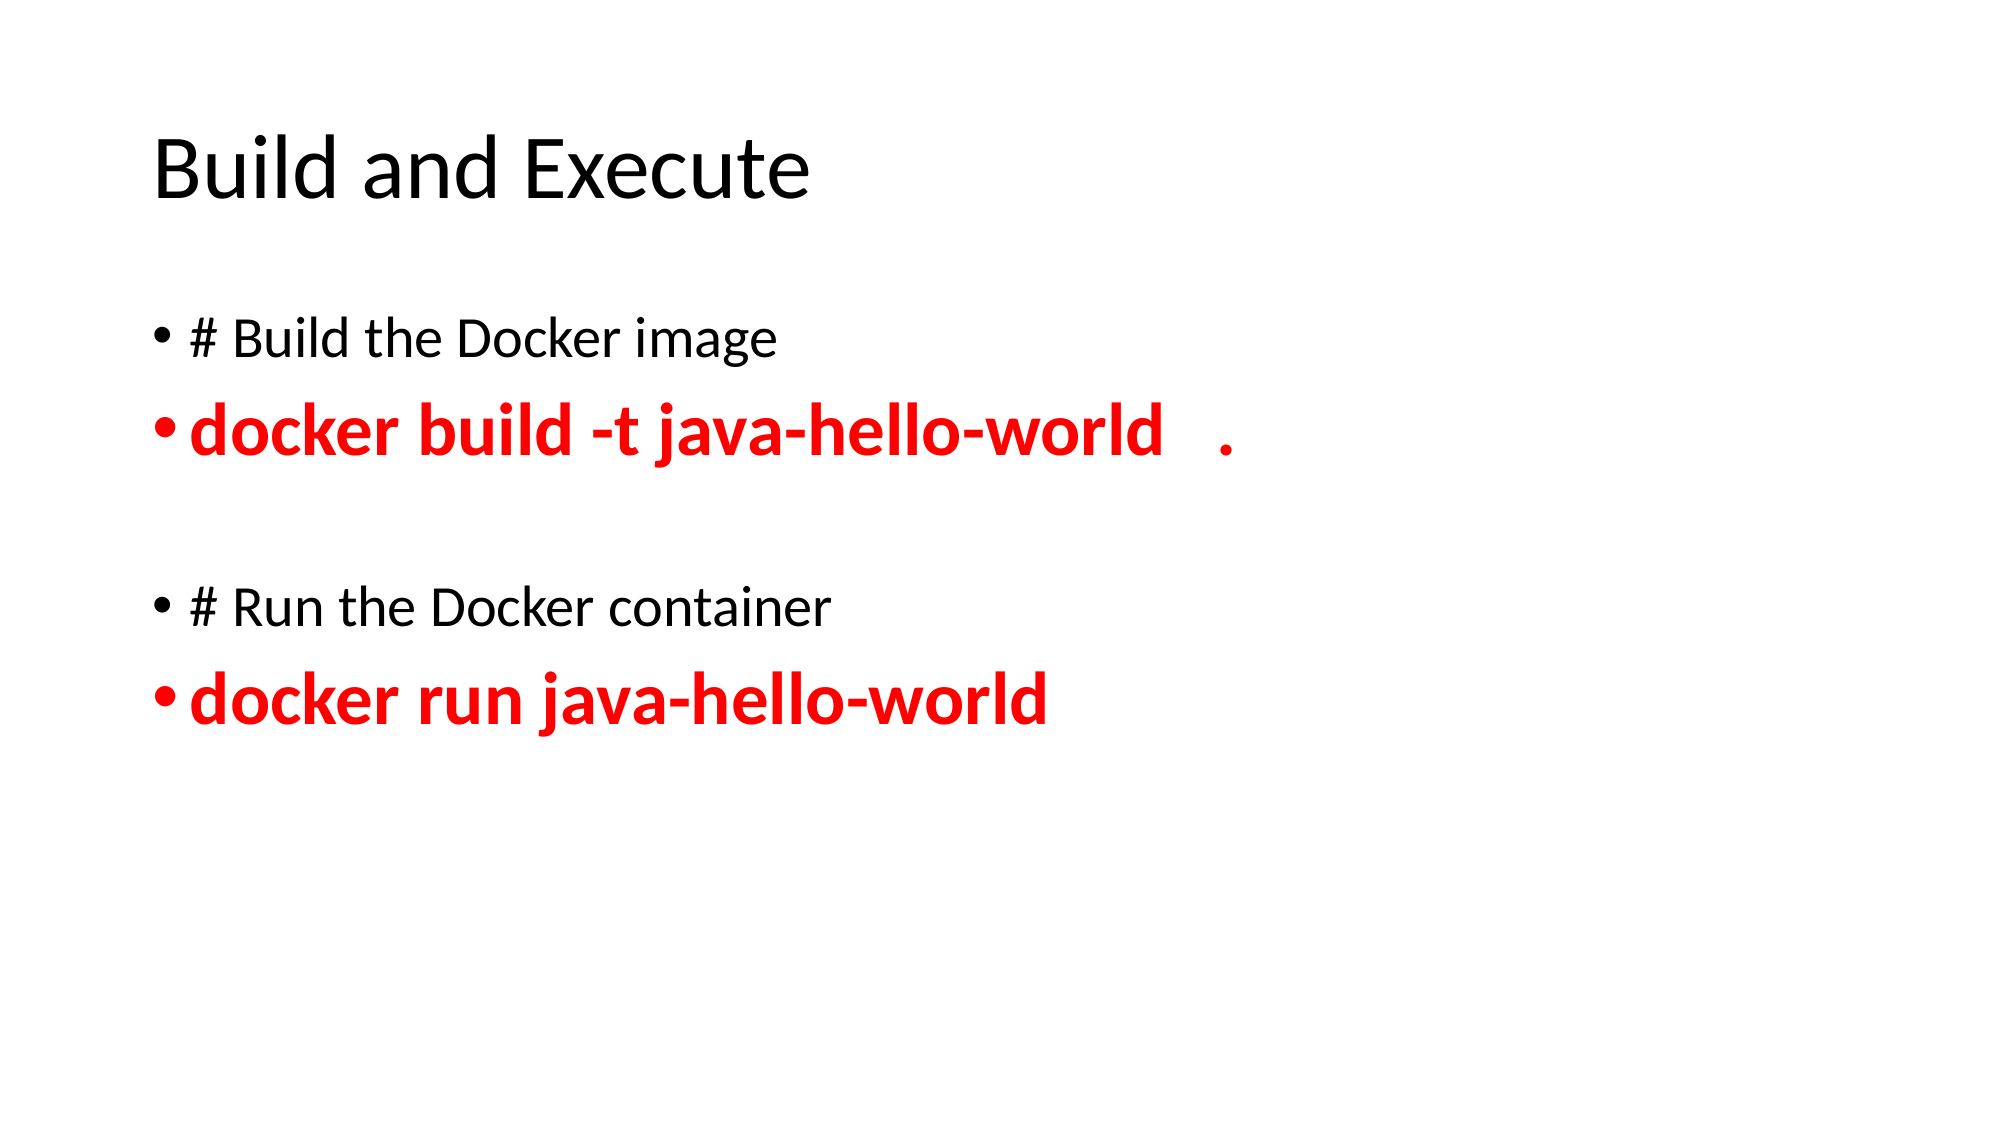

# Build and Execute
# Build the Docker image
docker build -t java-hello-world   .

# Run the Docker container
docker run java-hello-world